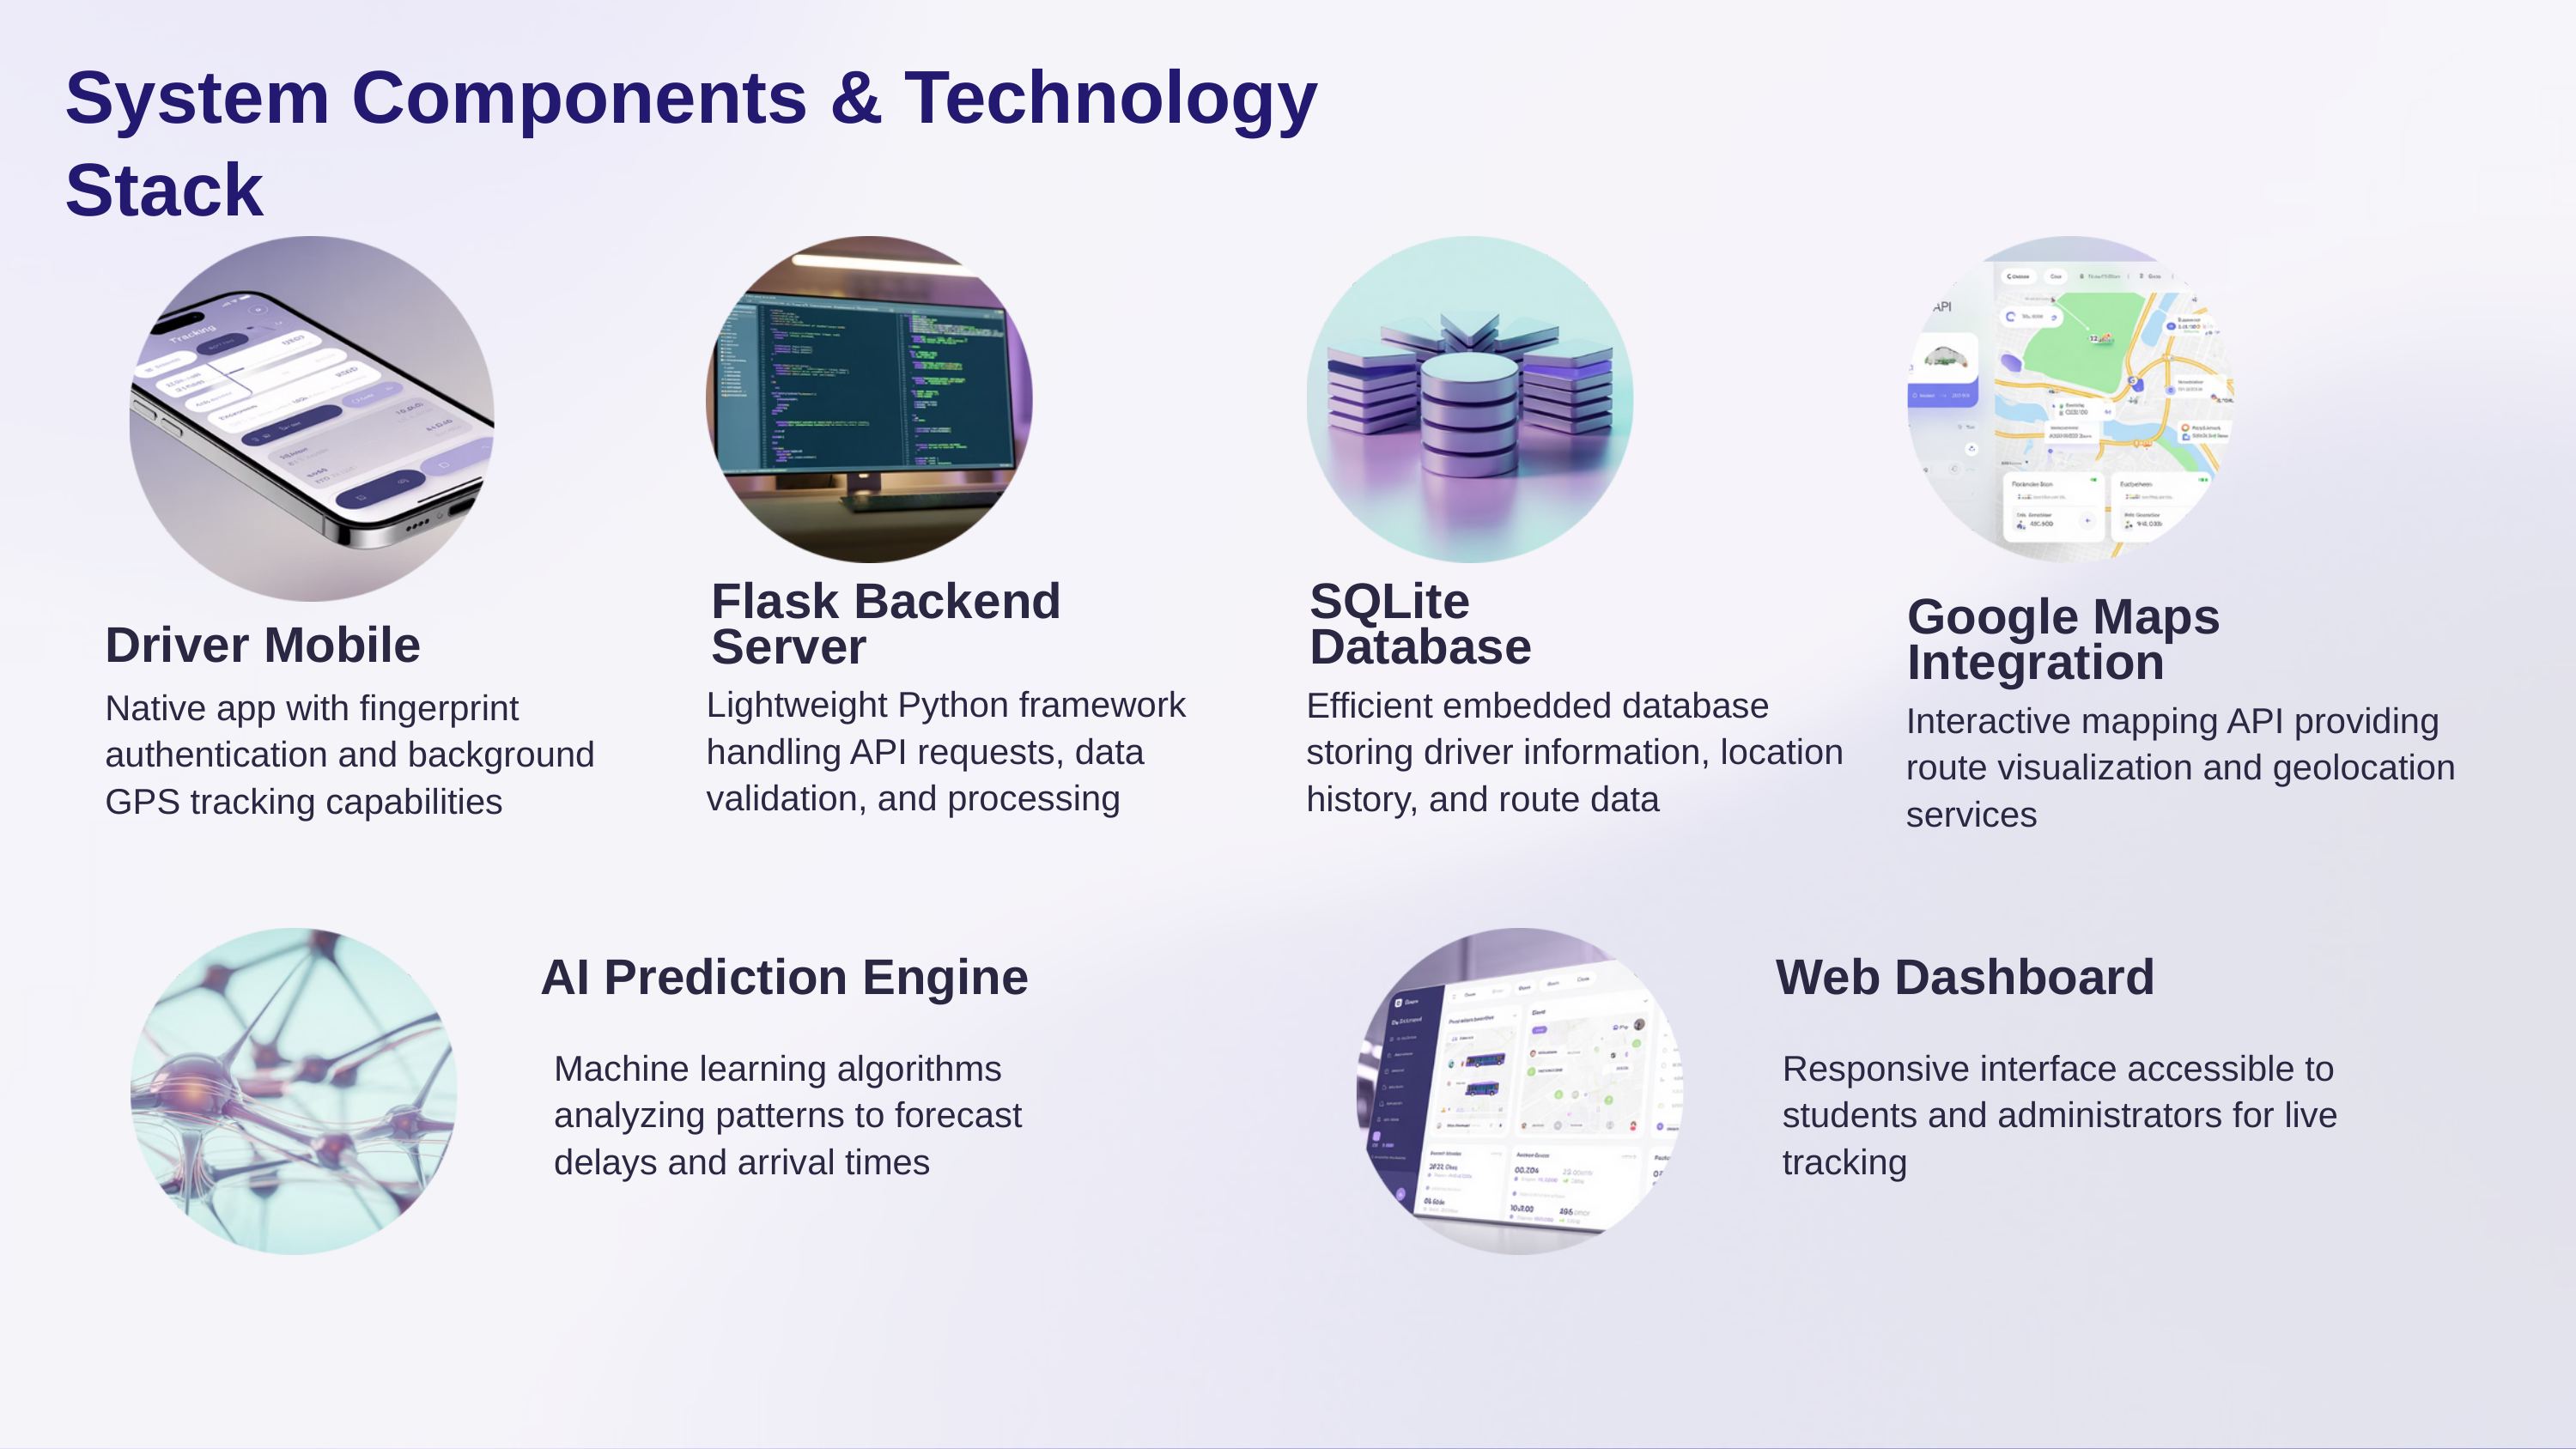

System Components & Technology Stack

SQLite Database
Flask Backend Server
Google Maps Integration
Driver Mobile
Lightweight Python framework handling API requests, data validation, and processing
Efficient embedded database storing driver information, location history, and route data
Native app with fingerprint authentication and background GPS tracking capabilities
Interactive mapping API providing route visualization and geolocation services

AI Prediction Engine
Web Dashboard
Machine learning algorithms analyzing patterns to forecast delays and arrival times
Responsive interface accessible to students and administrators for live tracking